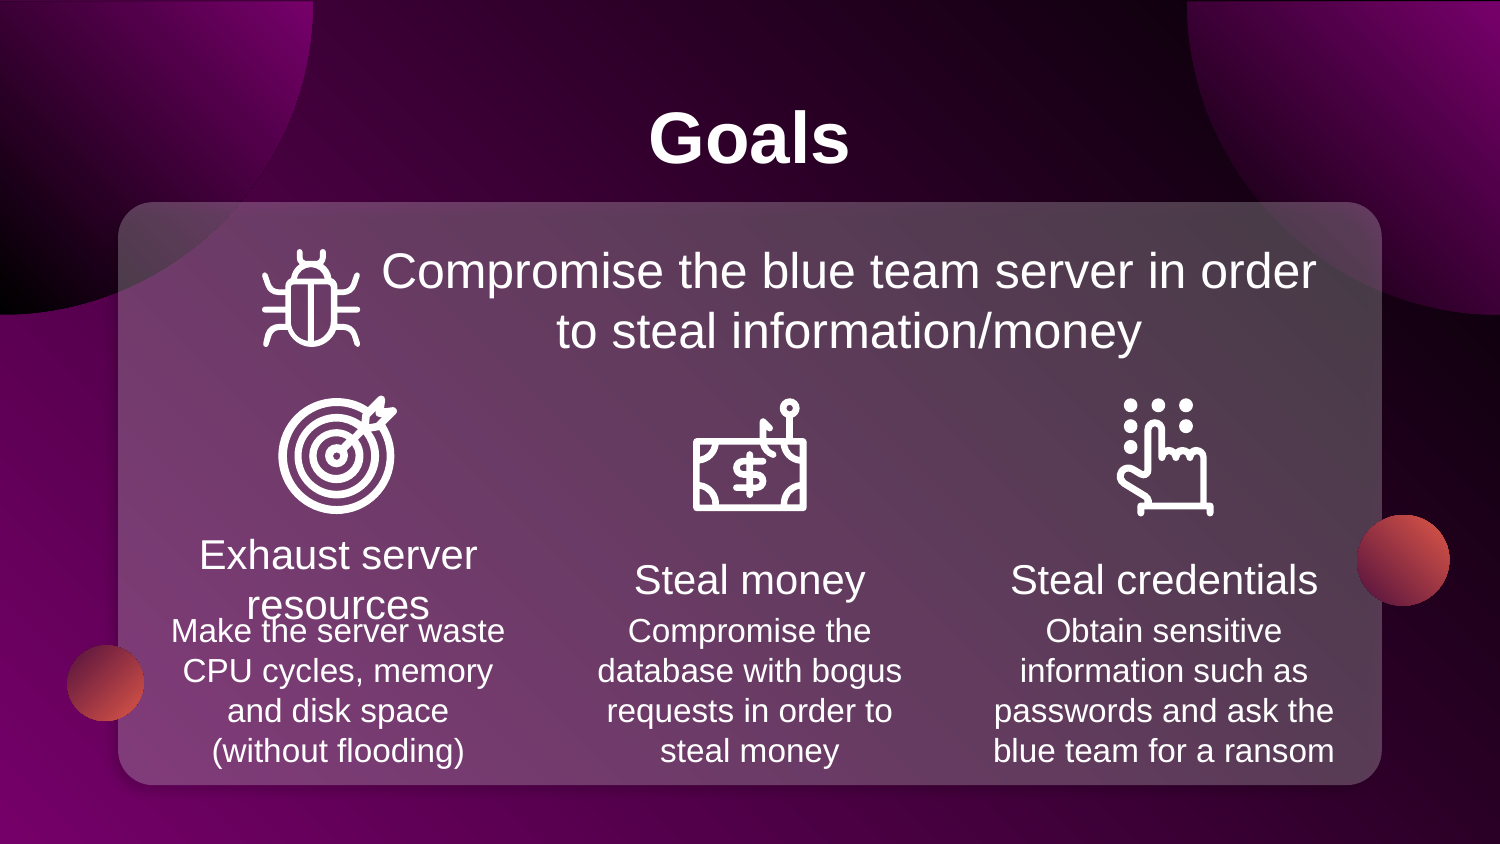

Goals

Compromise the blue team server in order to steal information/money

Steal money
Steal credentials
Exhaust server resources
Make the server waste CPU cycles, memory and disk space (without flooding)
Compromise the database with bogus requests in order to steal money
Obtain sensitive information such as passwords and ask the blue team for a ransom